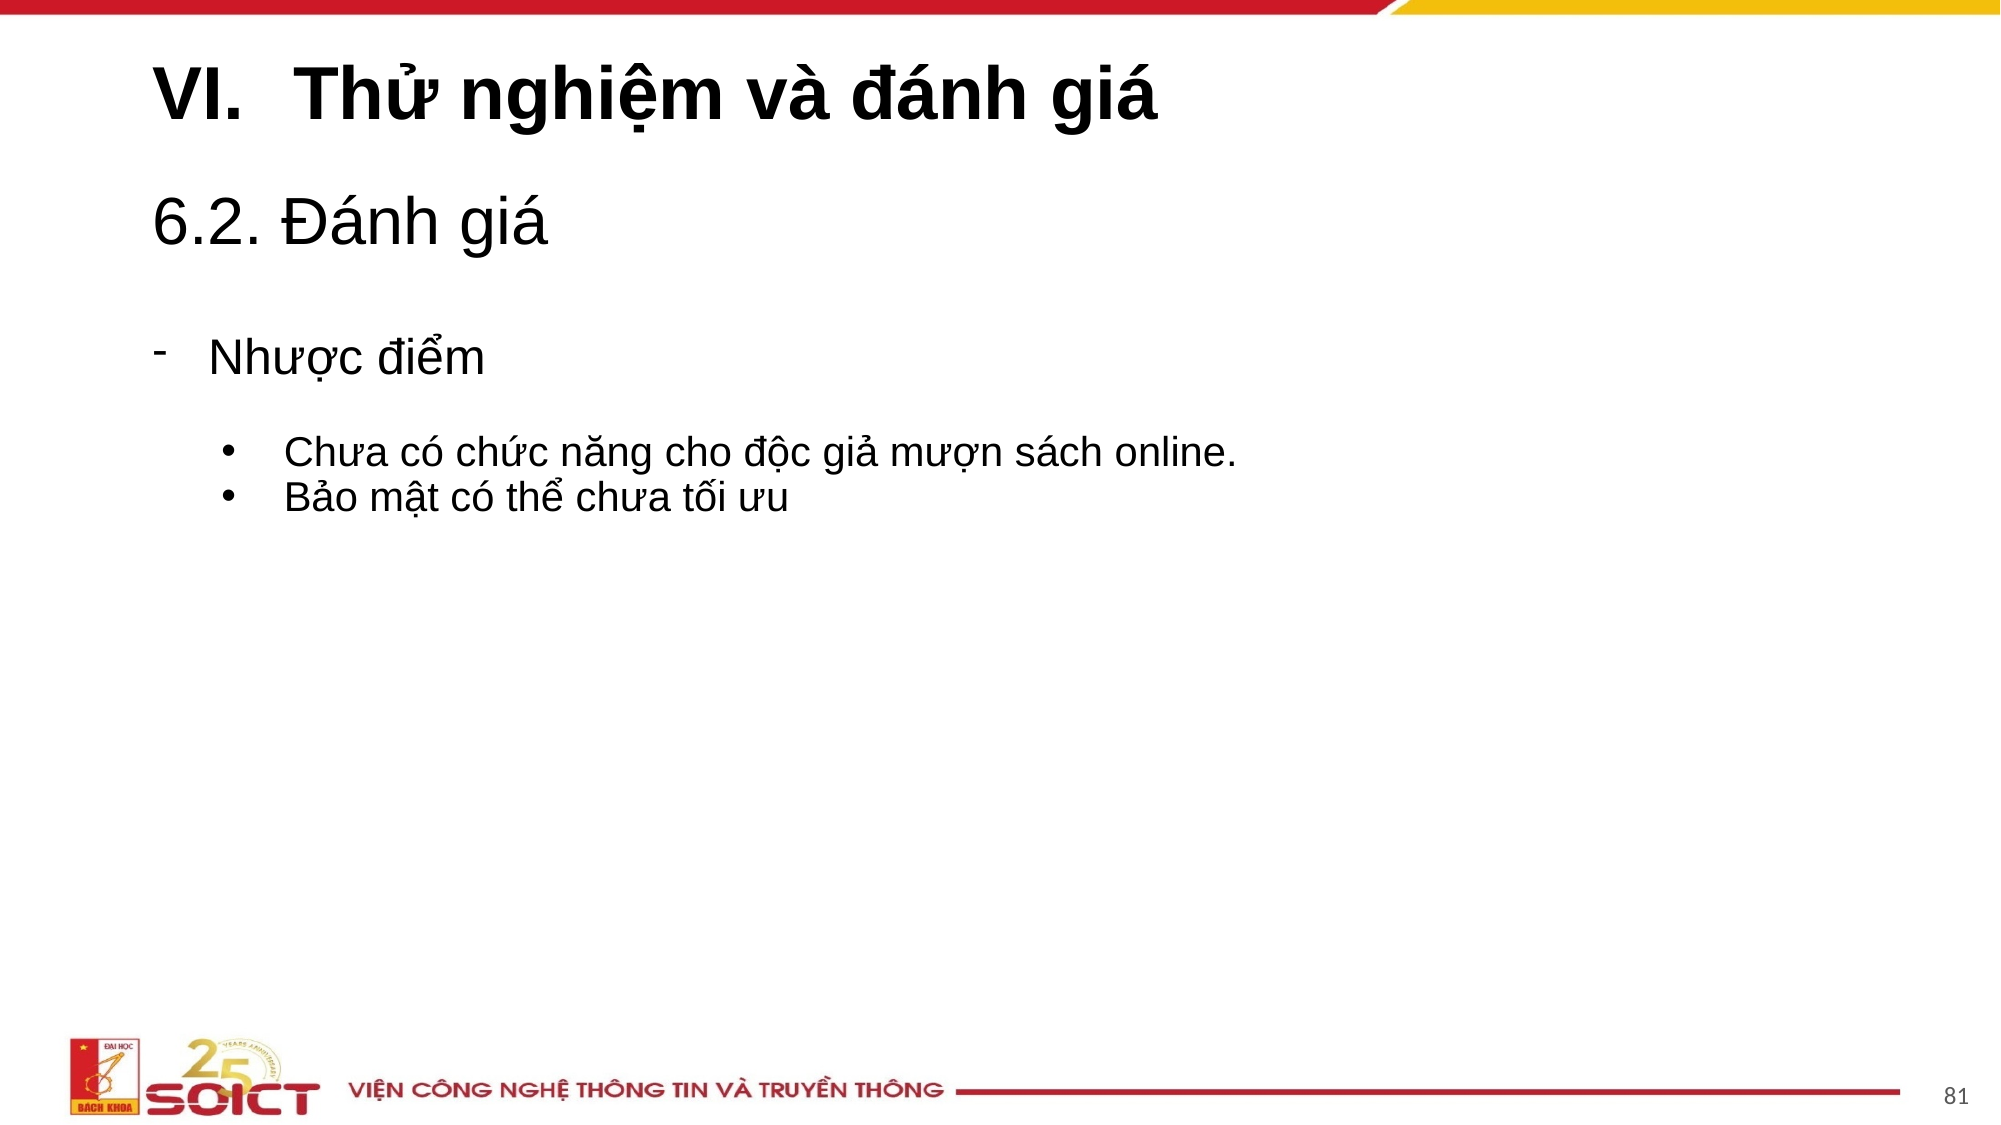

# Thử nghiệm và đánh giá
6.2. Đánh giá

Nhược điểm

Chưa có chức năng cho độc giả mượn sách online.
Bảo mật có thể chưa tối ưu

81